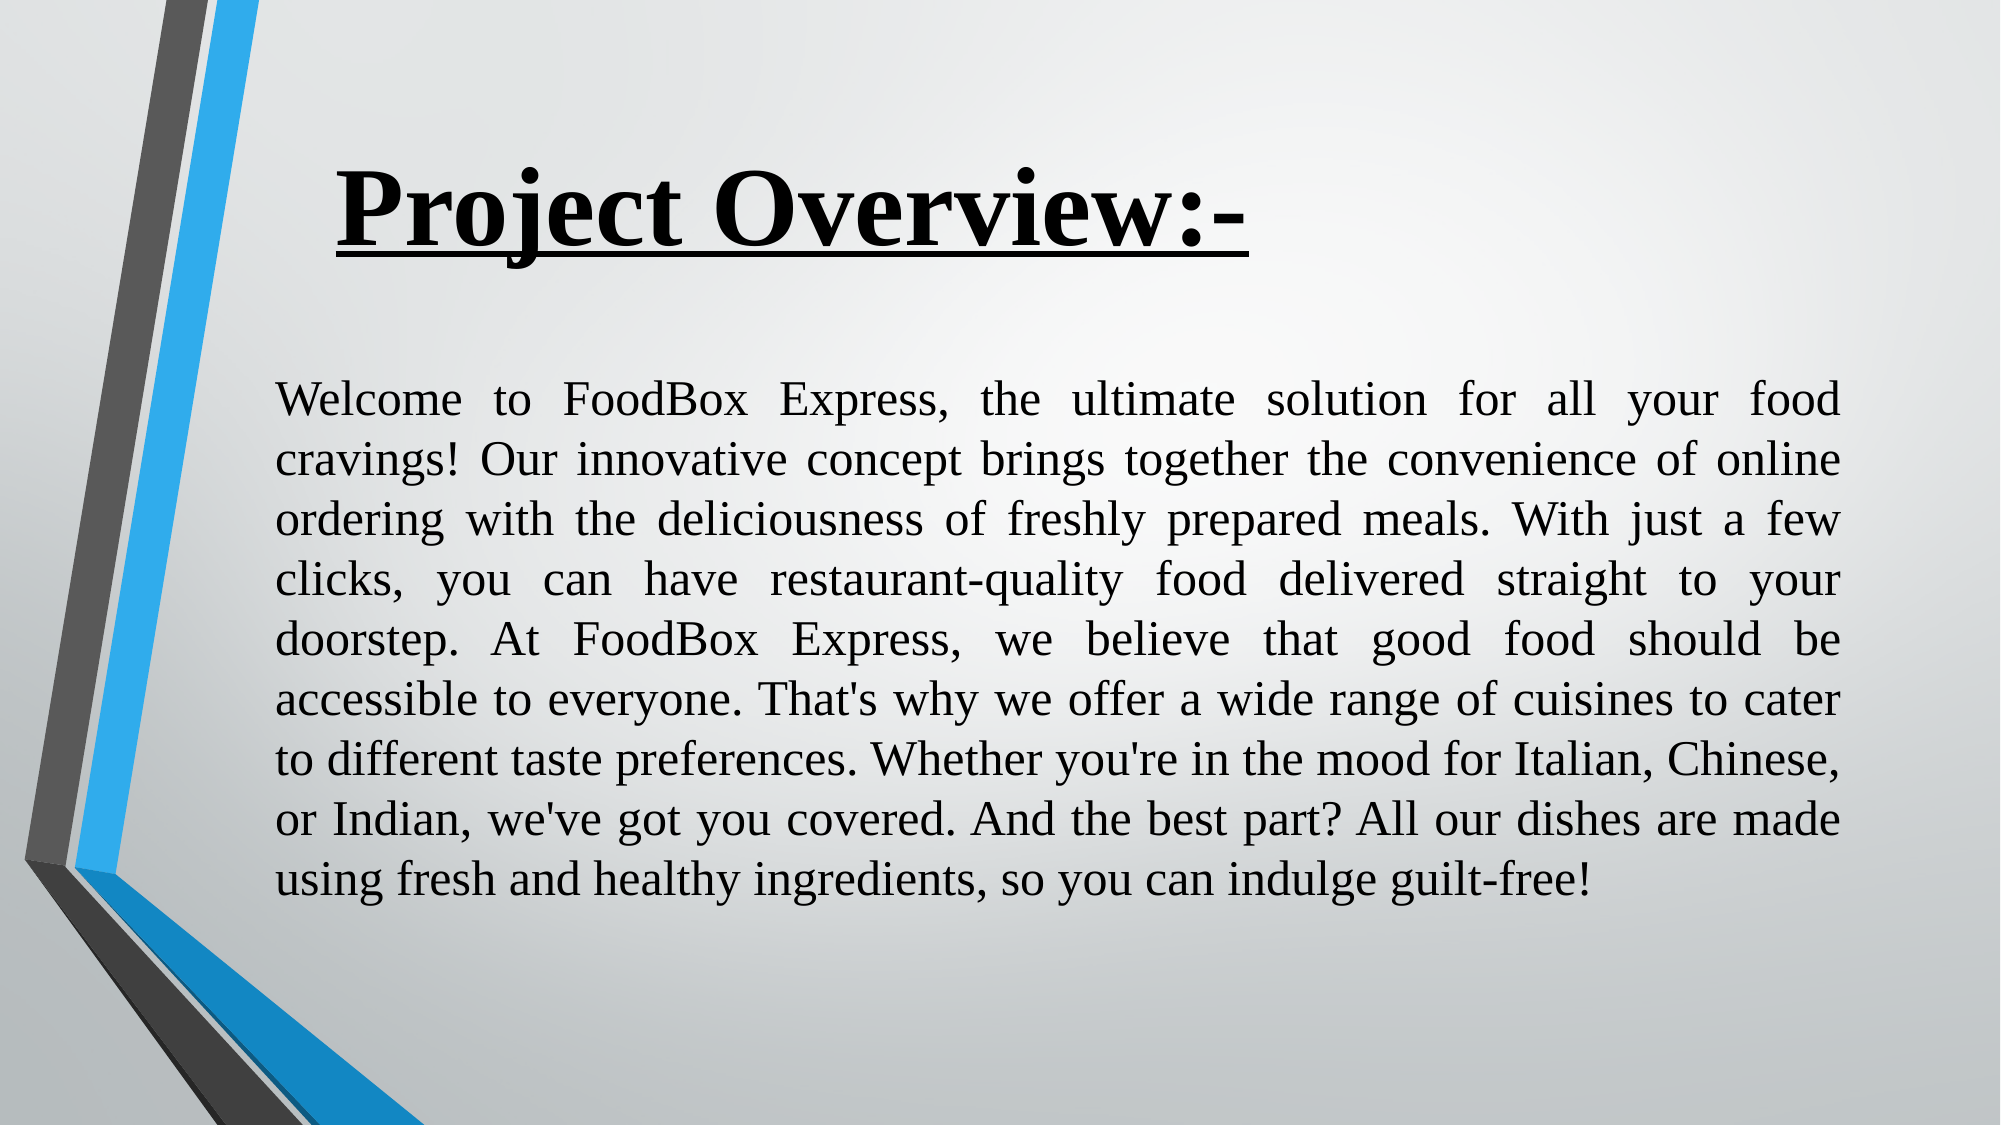

# Project Overview:-
Welcome to FoodBox Express, the ultimate solution for all your food cravings! Our innovative concept brings together the convenience of online ordering with the deliciousness of freshly prepared meals. With just a few clicks, you can have restaurant-quality food delivered straight to your doorstep. At FoodBox Express, we believe that good food should be accessible to everyone. That's why we offer a wide range of cuisines to cater to different taste preferences. Whether you're in the mood for Italian, Chinese, or Indian, we've got you covered. And the best part? All our dishes are made using fresh and healthy ingredients, so you can indulge guilt-free!